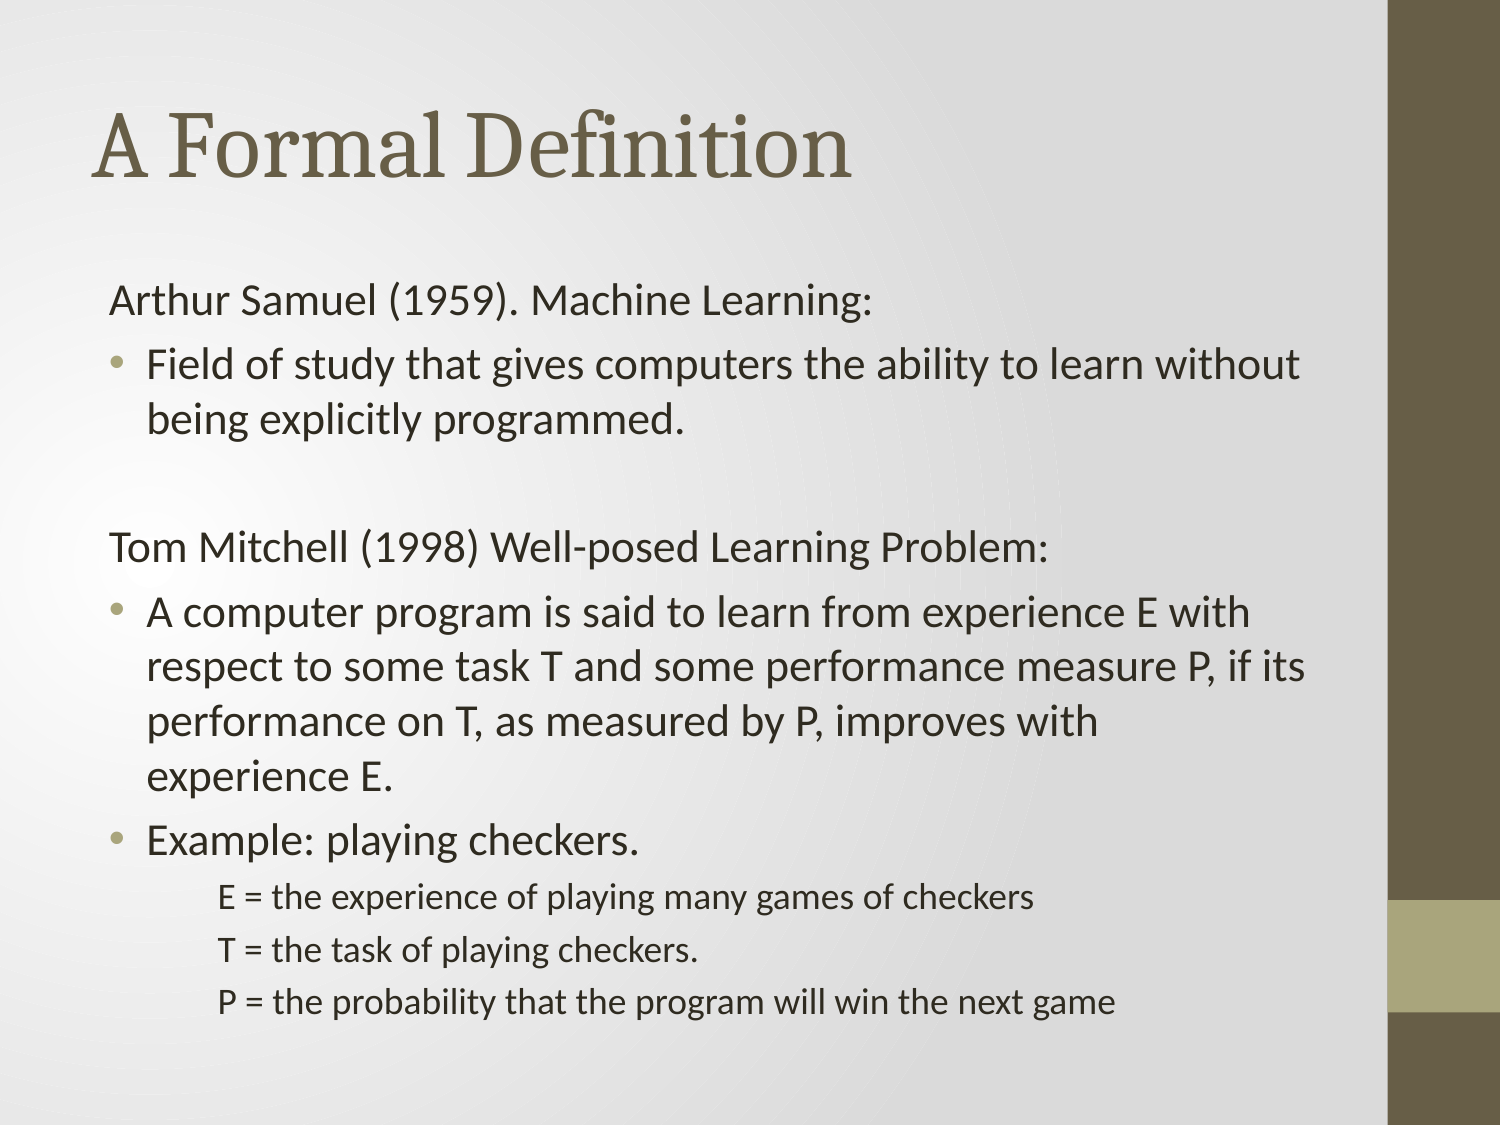

# A Formal Definition
Arthur Samuel (1959). Machine Learning:
Field of study that gives computers the ability to learn without being explicitly programmed.

Tom Mitchell (1998) Well-posed Learning Problem:
A computer program is said to learn from experience E with respect to some task T and some performance measure P, if its performance on T, as measured by P, improves with experience E.
Example: playing checkers.
E = the experience of playing many games of checkers
T = the task of playing checkers.
P = the probability that the program will win the next game